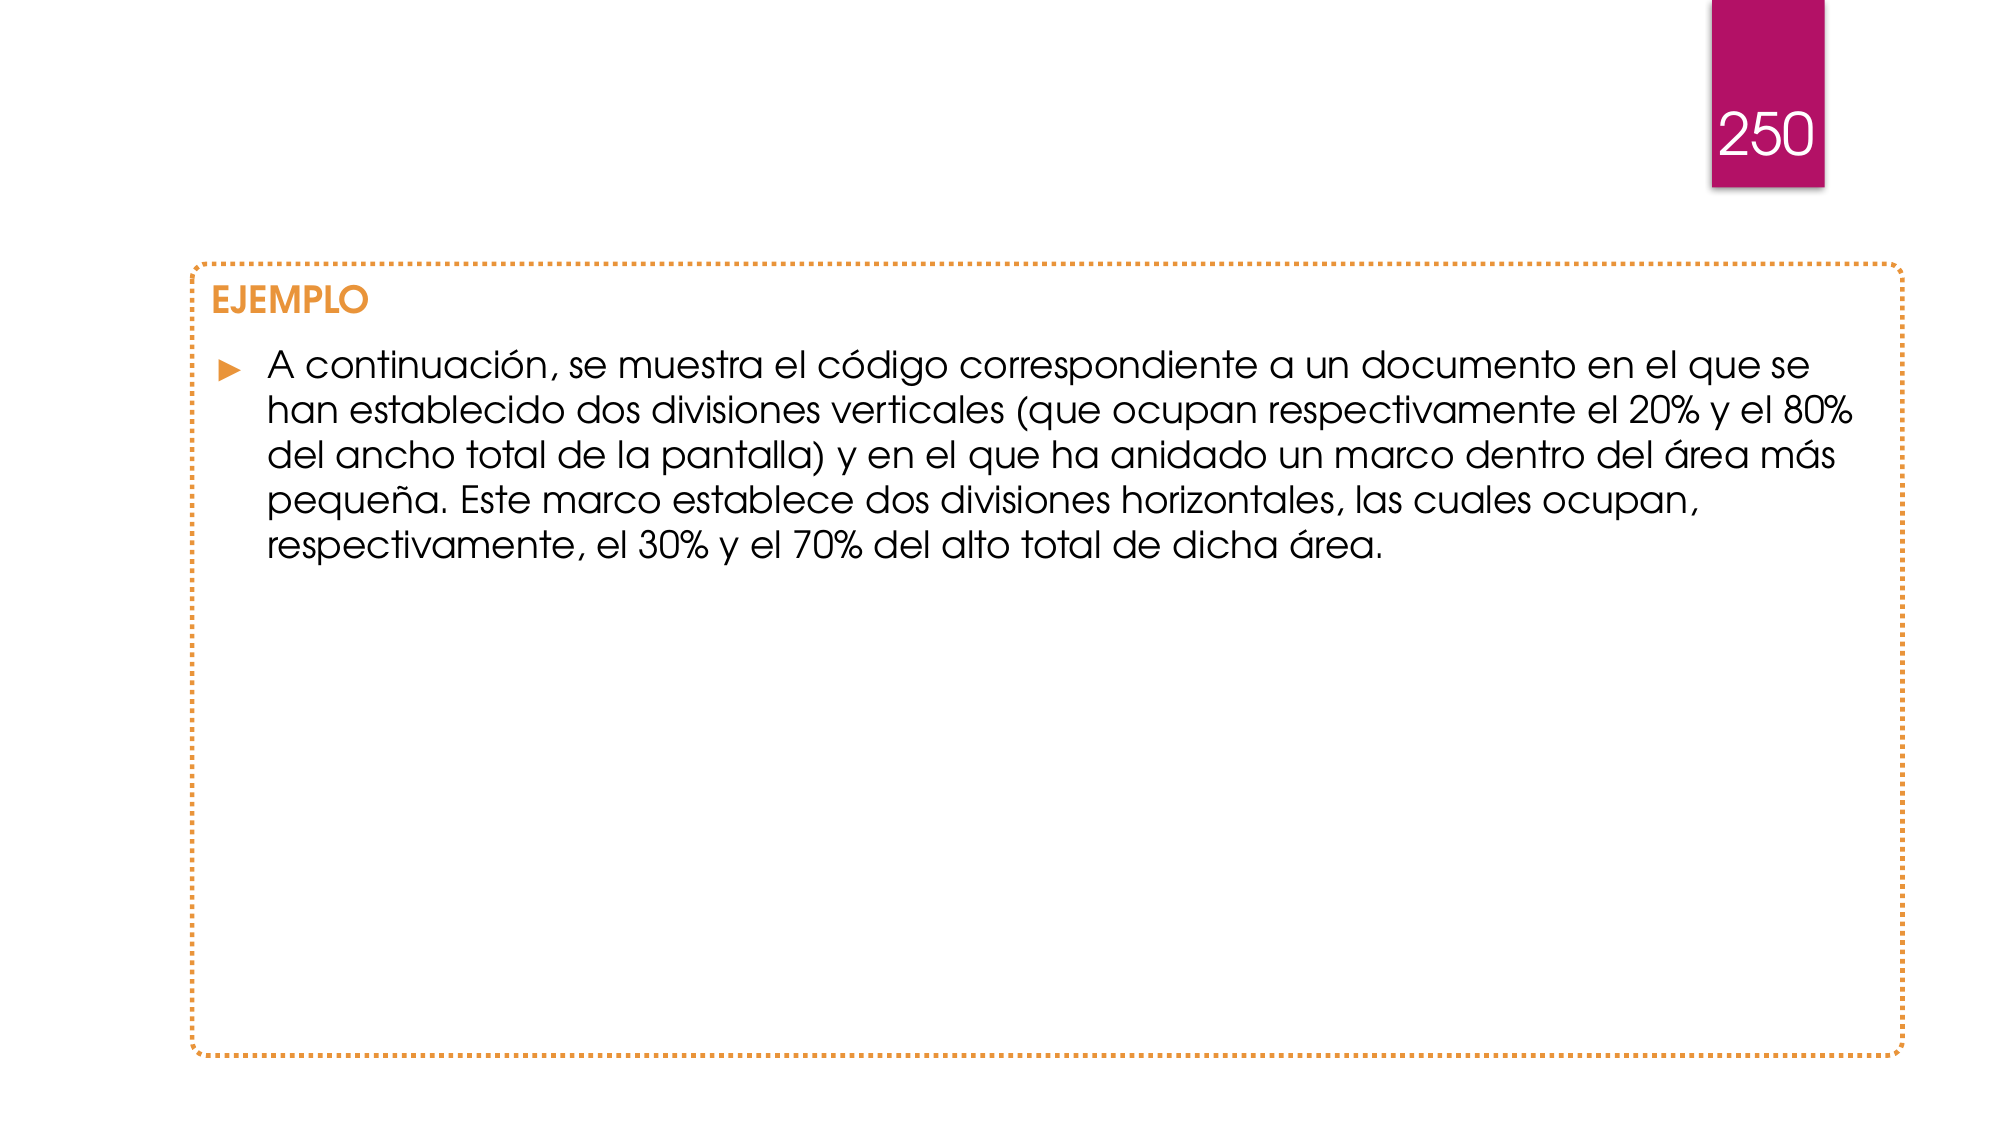

250
EJEMPLO
A continuación, se muestra el código correspondiente a un documento en el que se han establecido dos divisiones verticales (que ocupan respectivamente el 20% y el 80% del ancho total de la pantalla) y en el que ha anidado un marco dentro del área más pequeña. Este marco establece dos divisiones horizontales, las cuales ocupan, respectivamente, el 30% y el 70% del alto total de dicha área.